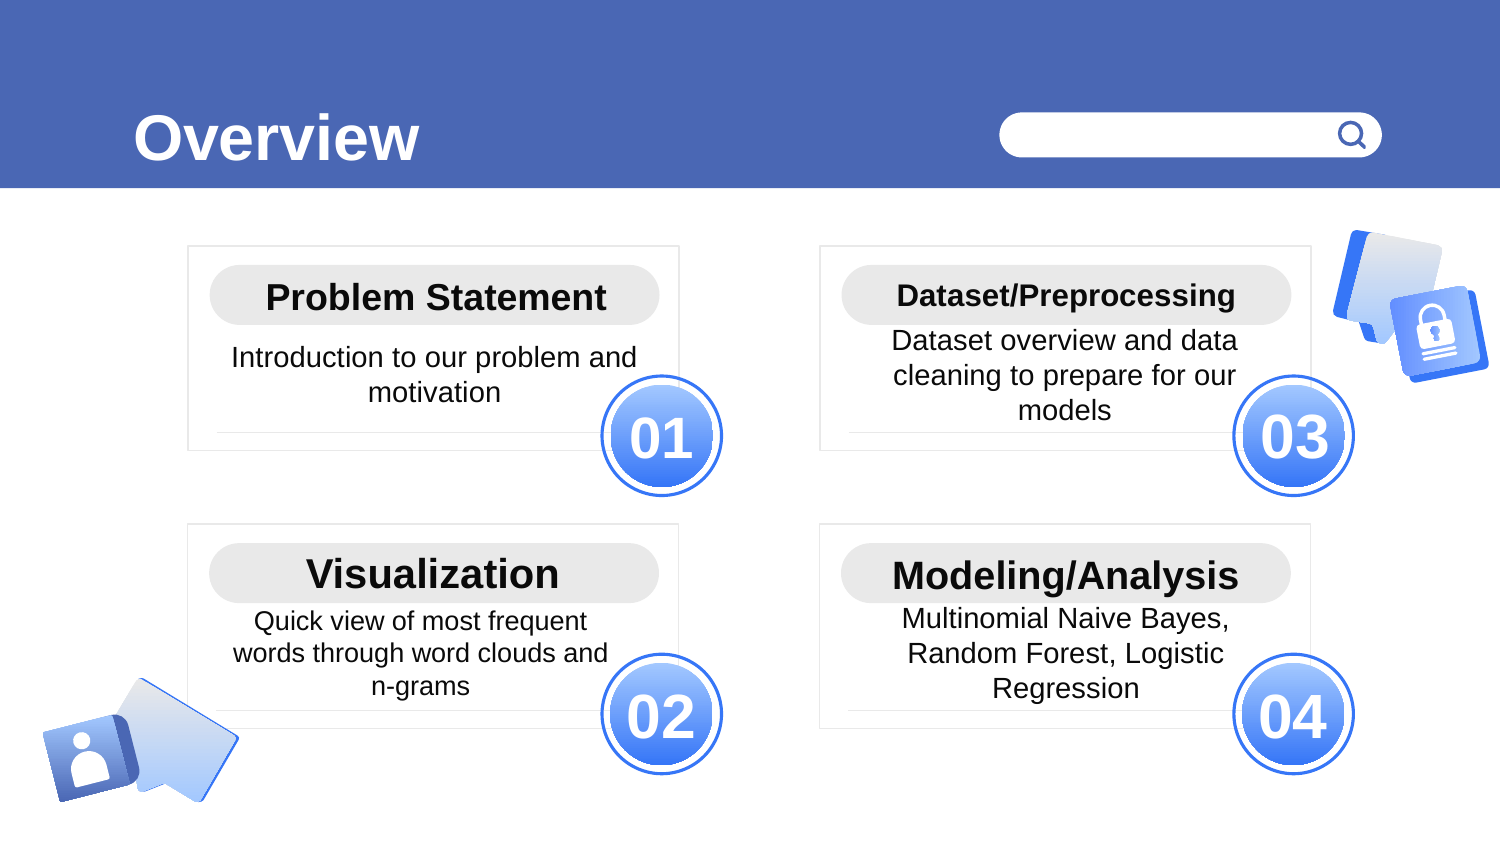

Overview

Dataset/Preprocessing
# Problem Statement

Dataset overview and data cleaning to prepare for our models
Introduction to our problem and motivation

03
01

Visualization

Modeling/Analysis
Quick view of most frequent words through word clouds and n-grams
Multinomial Naive Bayes, Random Forest, Logistic Regression

02
04